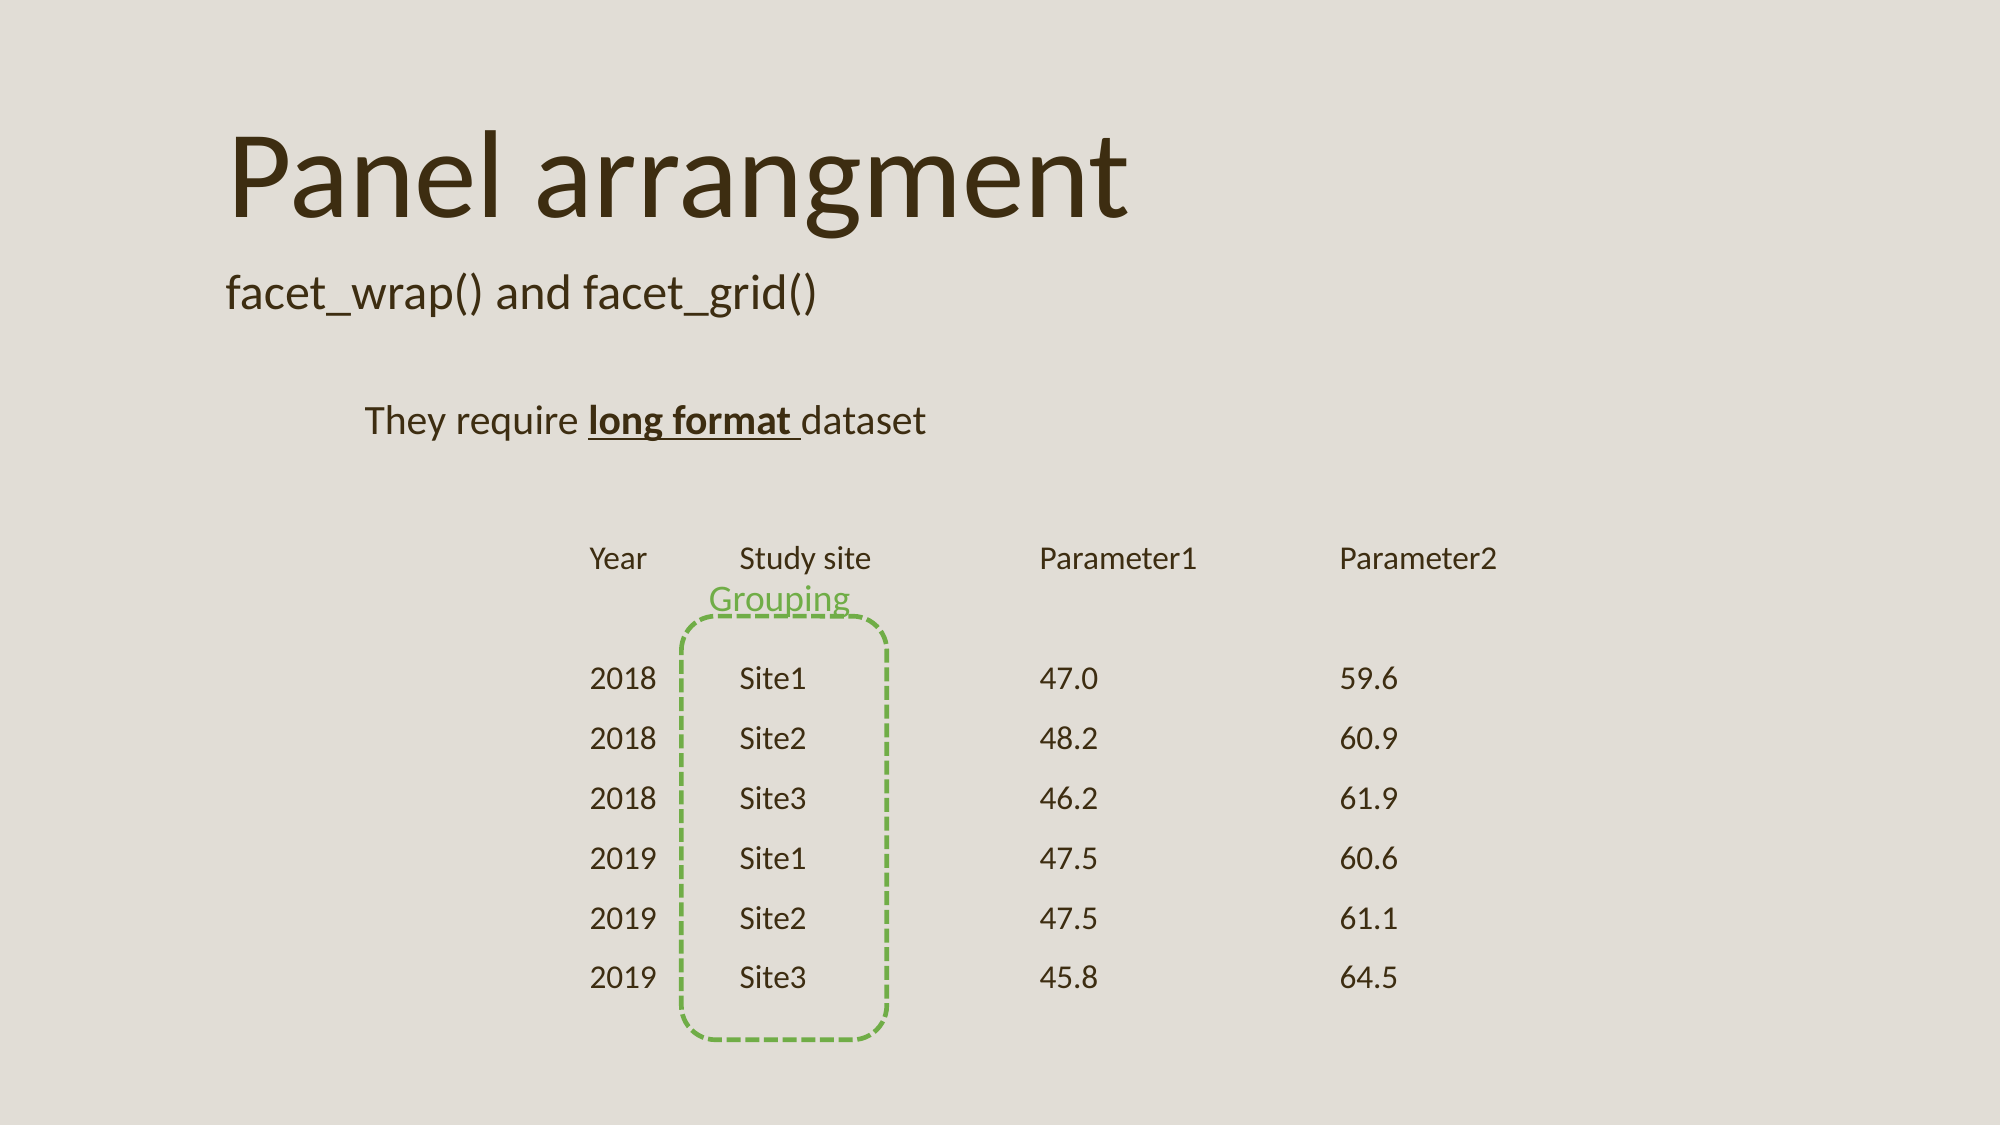

Panel arrangment
facet_wrap() and facet_grid()
They require long format dataset
Year	Study site		Parameter1	Parameter2

2018	Site1		47.0		59.6
2018	Site2		48.2		60.9
2018	Site3		46.2		61.9
2019	Site1		47.5		60.6
2019	Site2		47.5		61.1
2019	Site3		45.8		64.5
Grouping